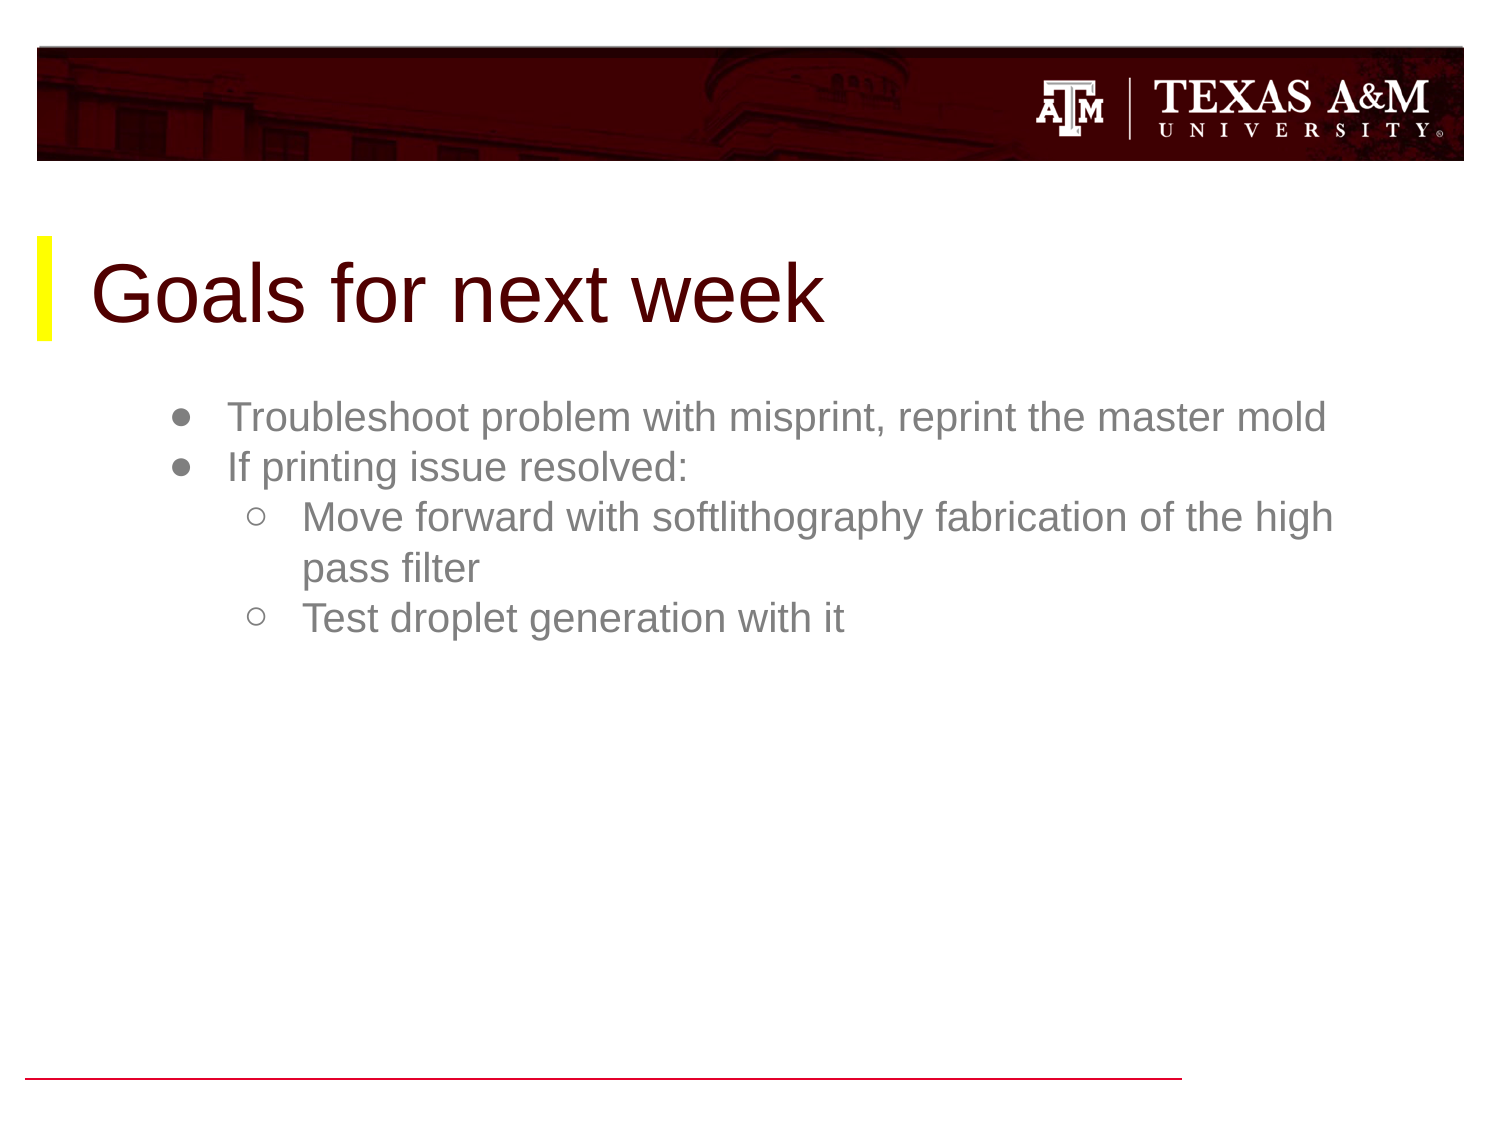

# Goals for next week
Troubleshoot problem with misprint, reprint the master mold
If printing issue resolved:
Move forward with softlithography fabrication of the high pass filter
Test droplet generation with it